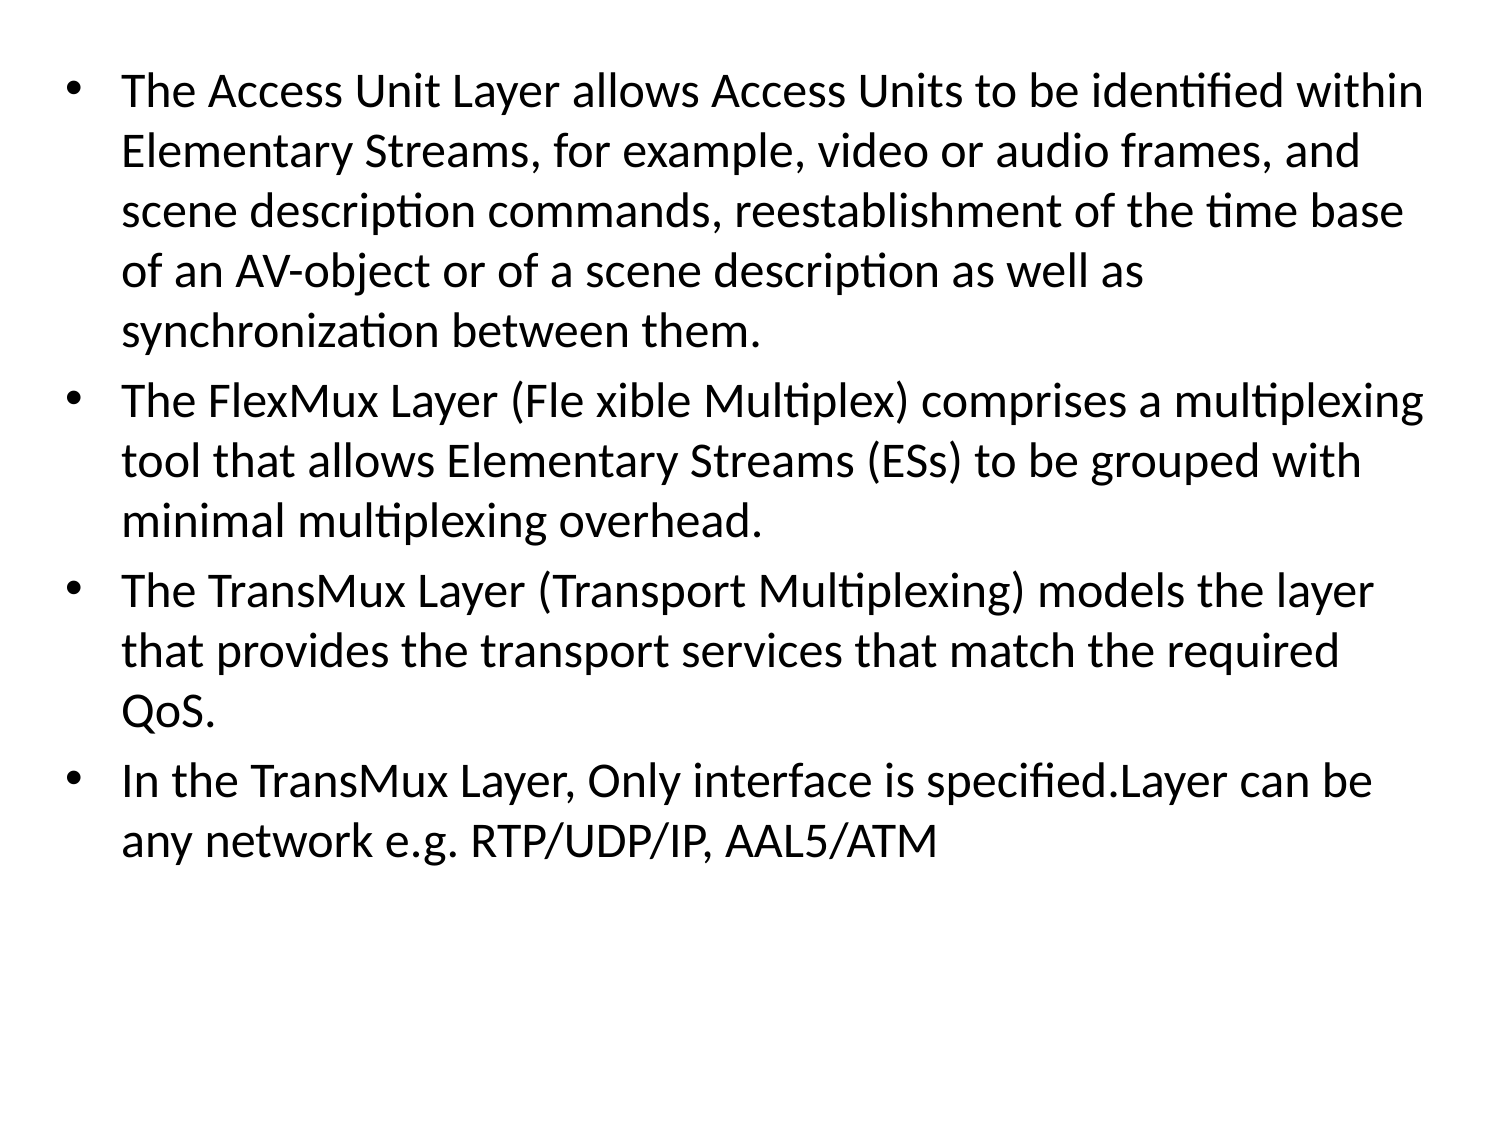

The Access Unit Layer allows Access Units to be identified within Elementary Streams, for example, video or audio frames, and scene description commands, reestablishment of the time base of an AV-object or of a scene description as well as synchronization between them.
The FlexMux Layer (Fle xible Multiplex) comprises a multiplexing tool that allows Elementary Streams (ESs) to be grouped with minimal multiplexing overhead.
The TransMux Layer (Transport Multiplexing) models the layer that provides the transport services that match the required QoS.
In the TransMux Layer, Only interface is specified.Layer can be any network e.g. RTP/UDP/IP, AAL5/ATM